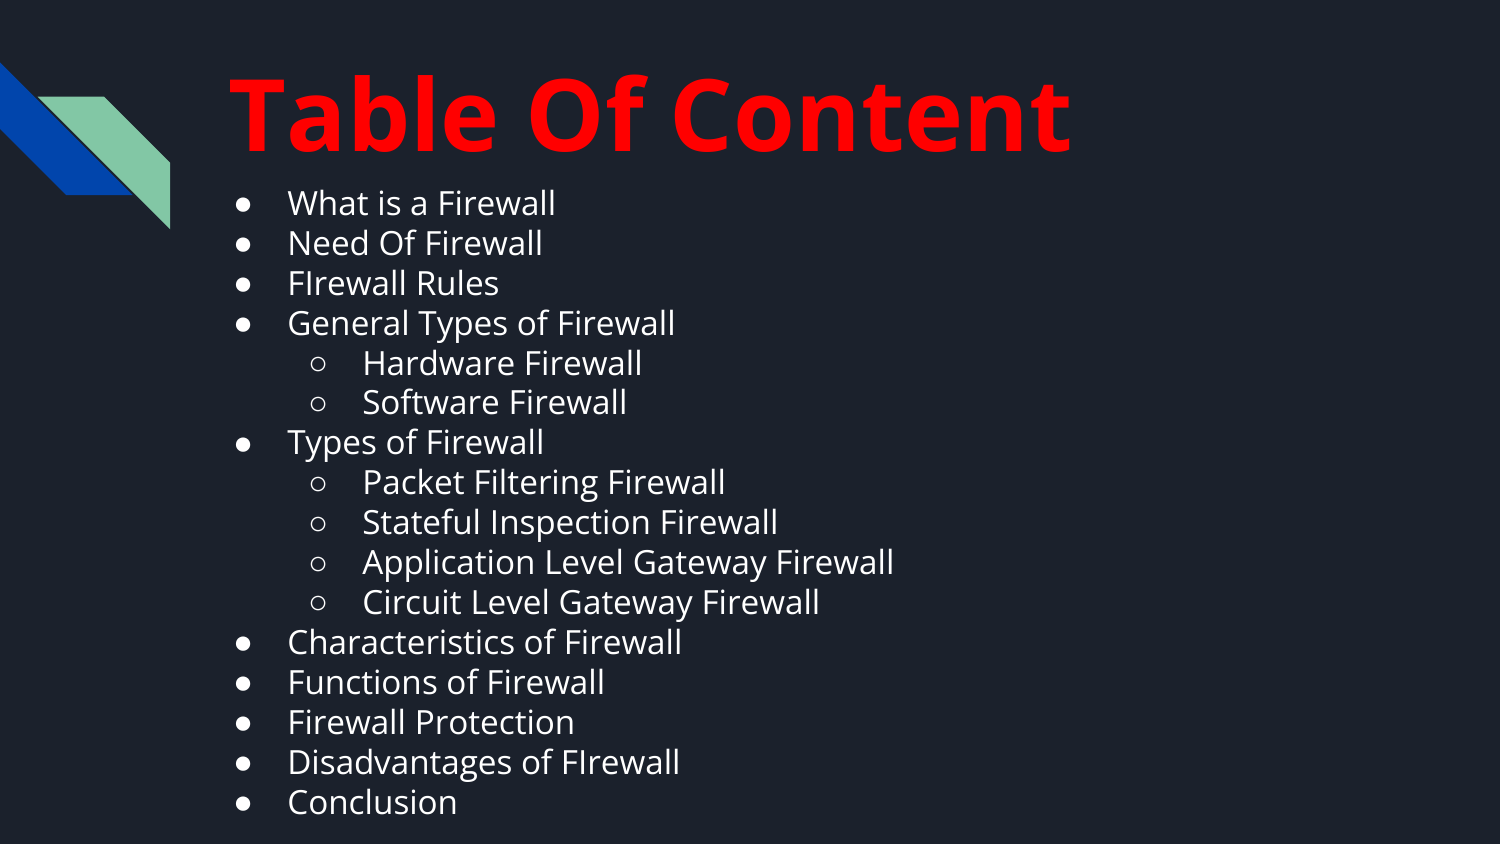

Table Of Content
What is a Firewall
Need Of Firewall
FIrewall Rules
General Types of Firewall
Hardware Firewall
Software Firewall
Types of Firewall
Packet Filtering Firewall
Stateful Inspection Firewall
Application Level Gateway Firewall
Circuit Level Gateway Firewall
Characteristics of Firewall
Functions of Firewall
Firewall Protection
Disadvantages of FIrewall
Conclusion